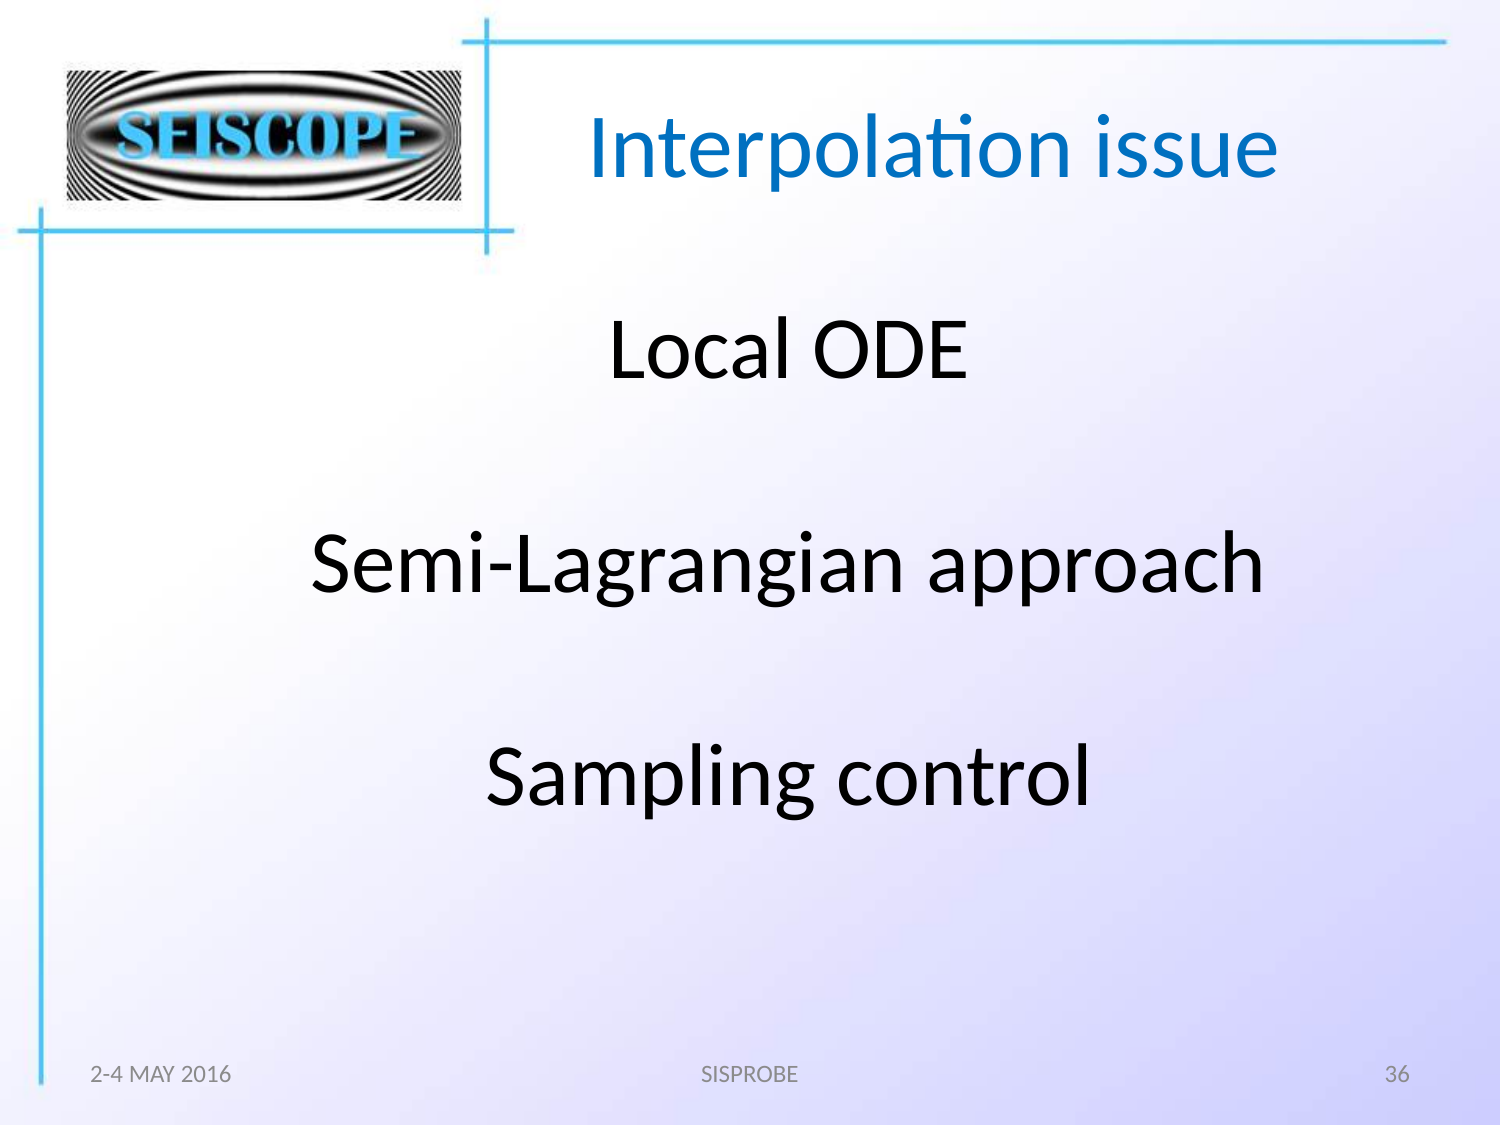

Interpolation issue
# Local ODE Semi-Lagrangian approach Sampling control
2-4 MAY 2016
SISPROBE
36